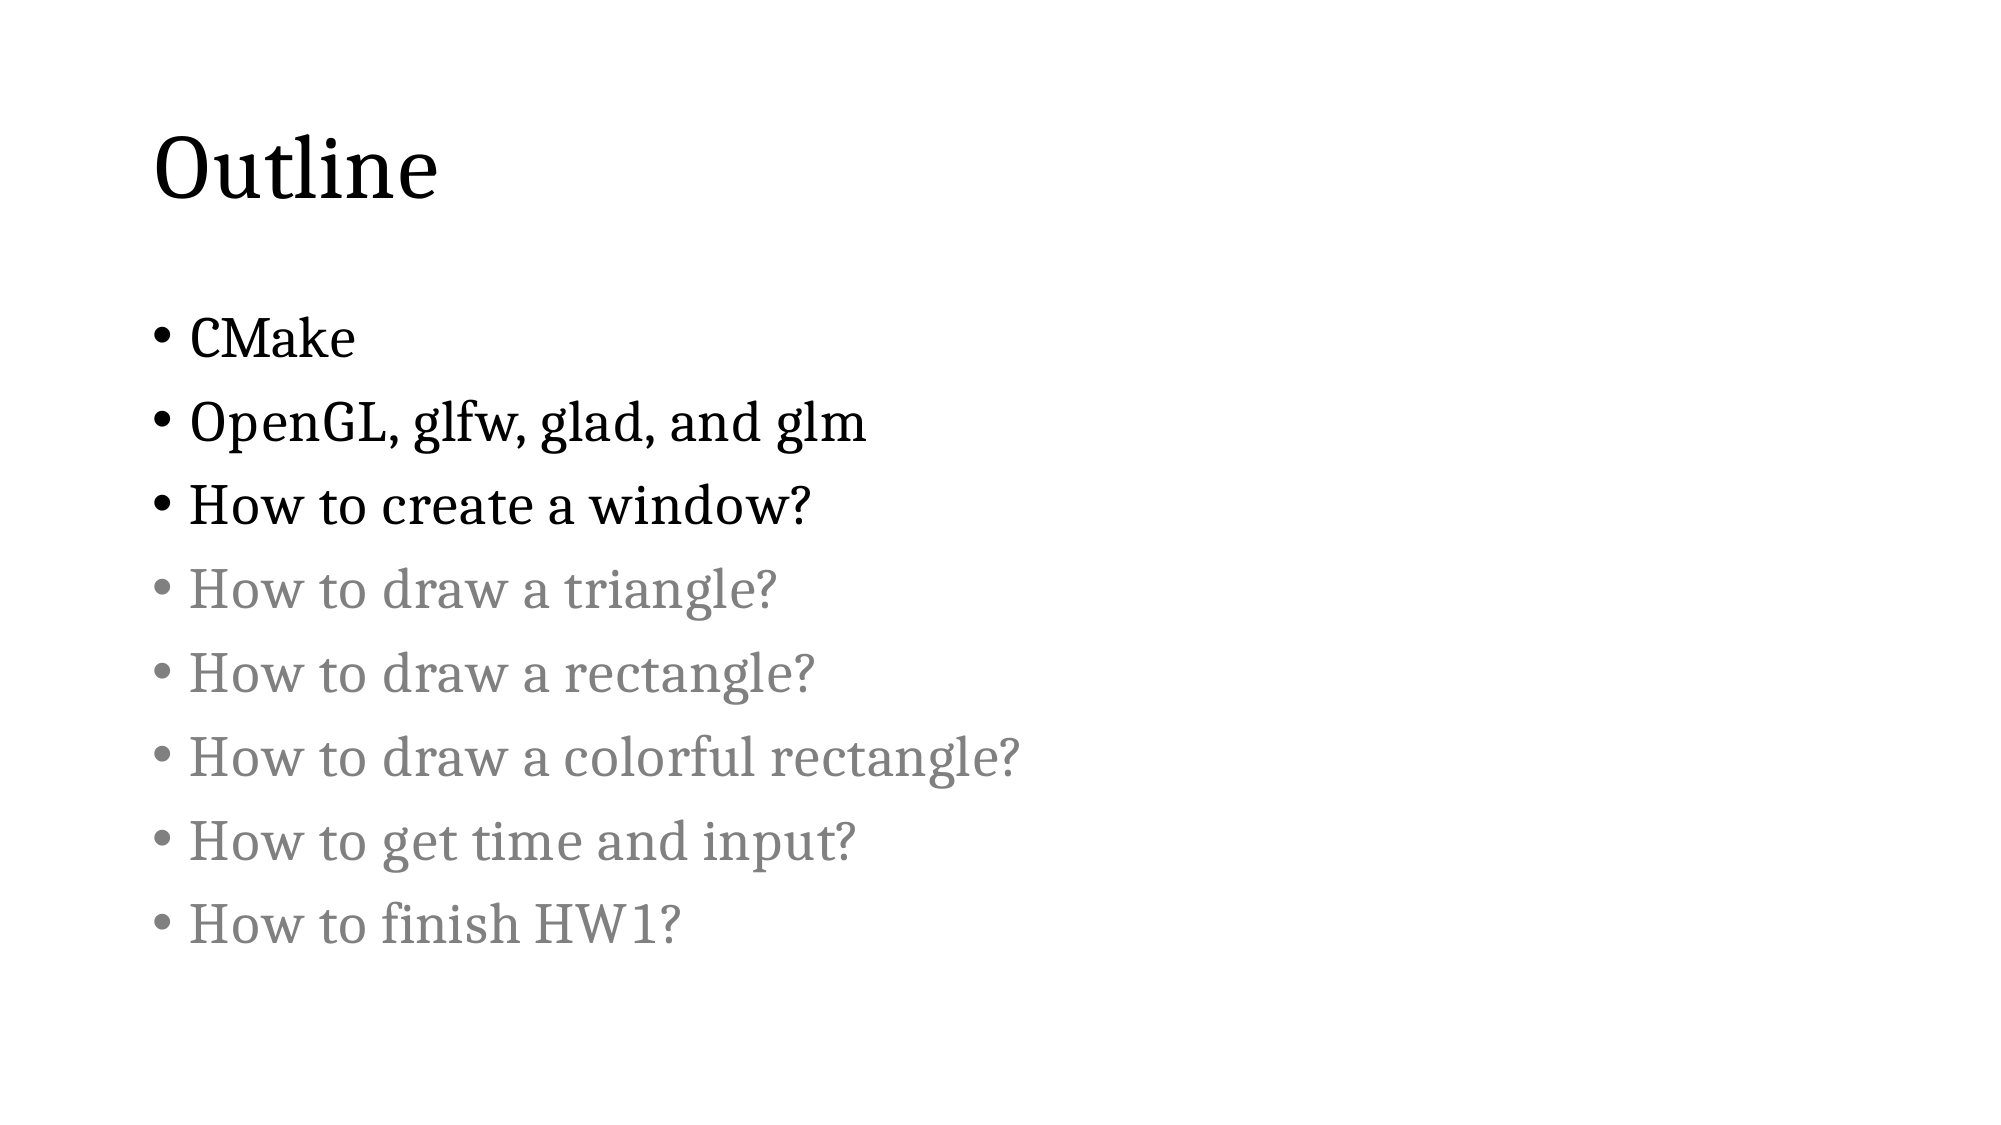

# Outline
CMake
OpenGL, glfw, glad, and glm
How to create a window?
How to draw a triangle?
How to draw a rectangle?
How to draw a colorful rectangle?
How to get time and input?
How to finish HW1?